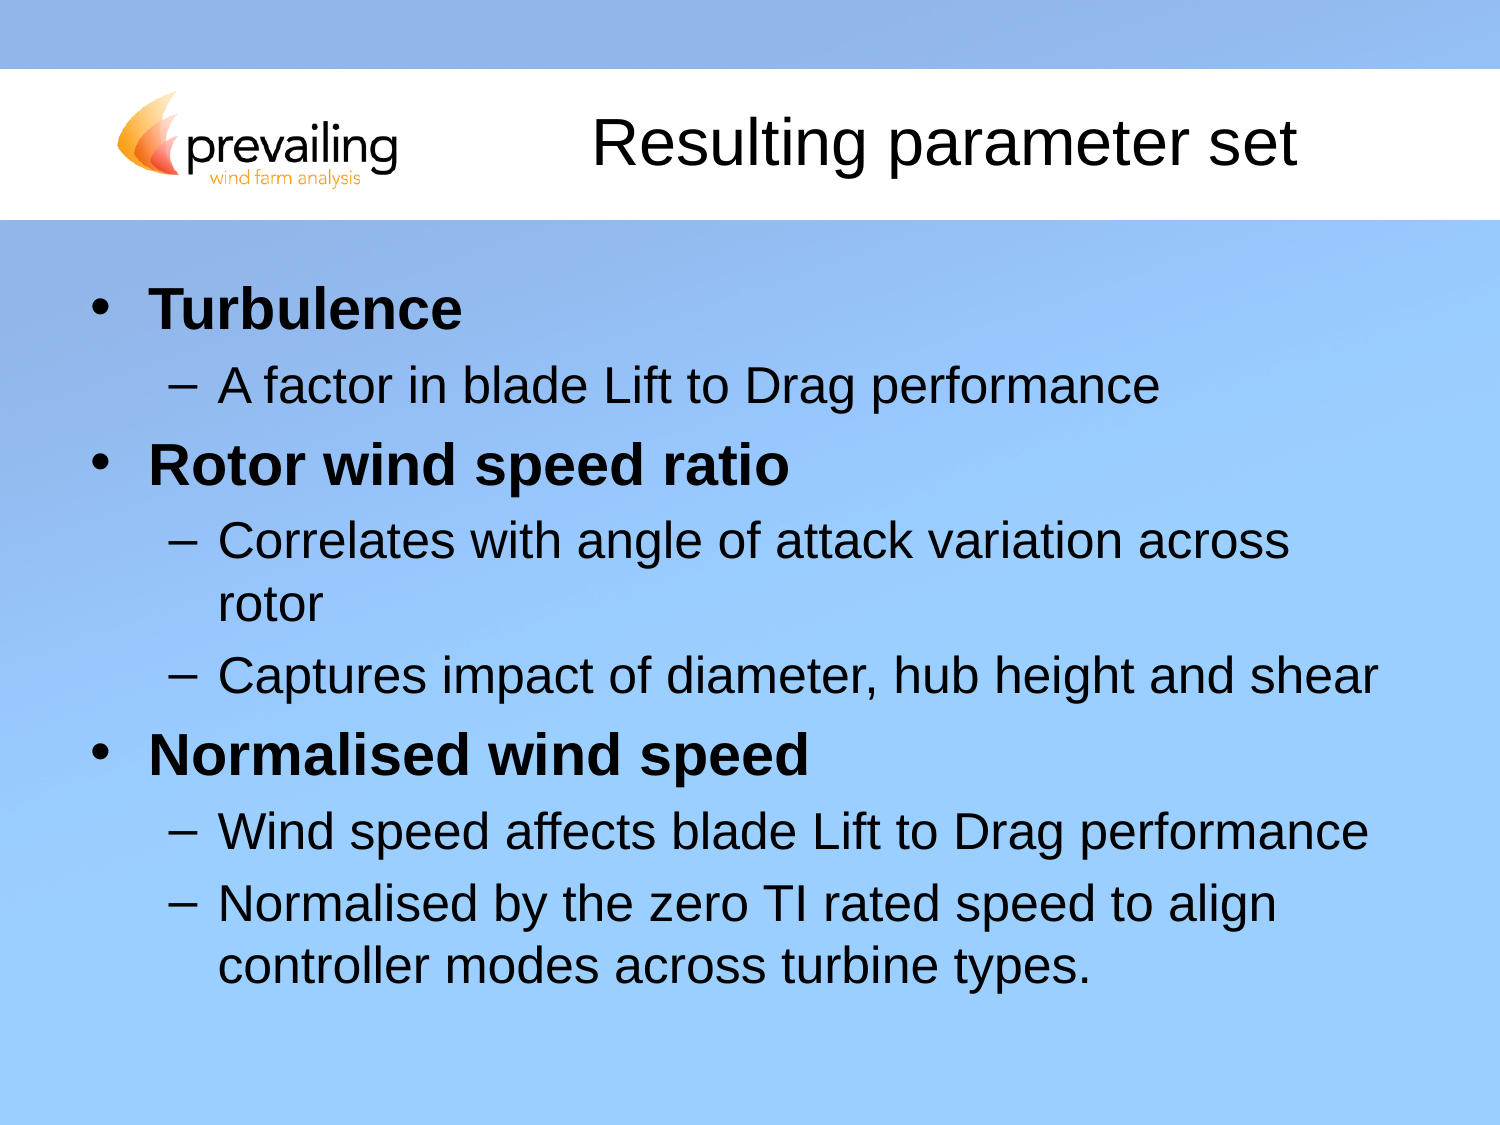

# Resulting parameter set
Turbulence
A factor in blade Lift to Drag performance
Rotor wind speed ratio
Correlates with angle of attack variation across rotor
Captures impact of diameter, hub height and shear
Normalised wind speed
Wind speed affects blade Lift to Drag performance
Normalised by the zero TI rated speed to align controller modes across turbine types.